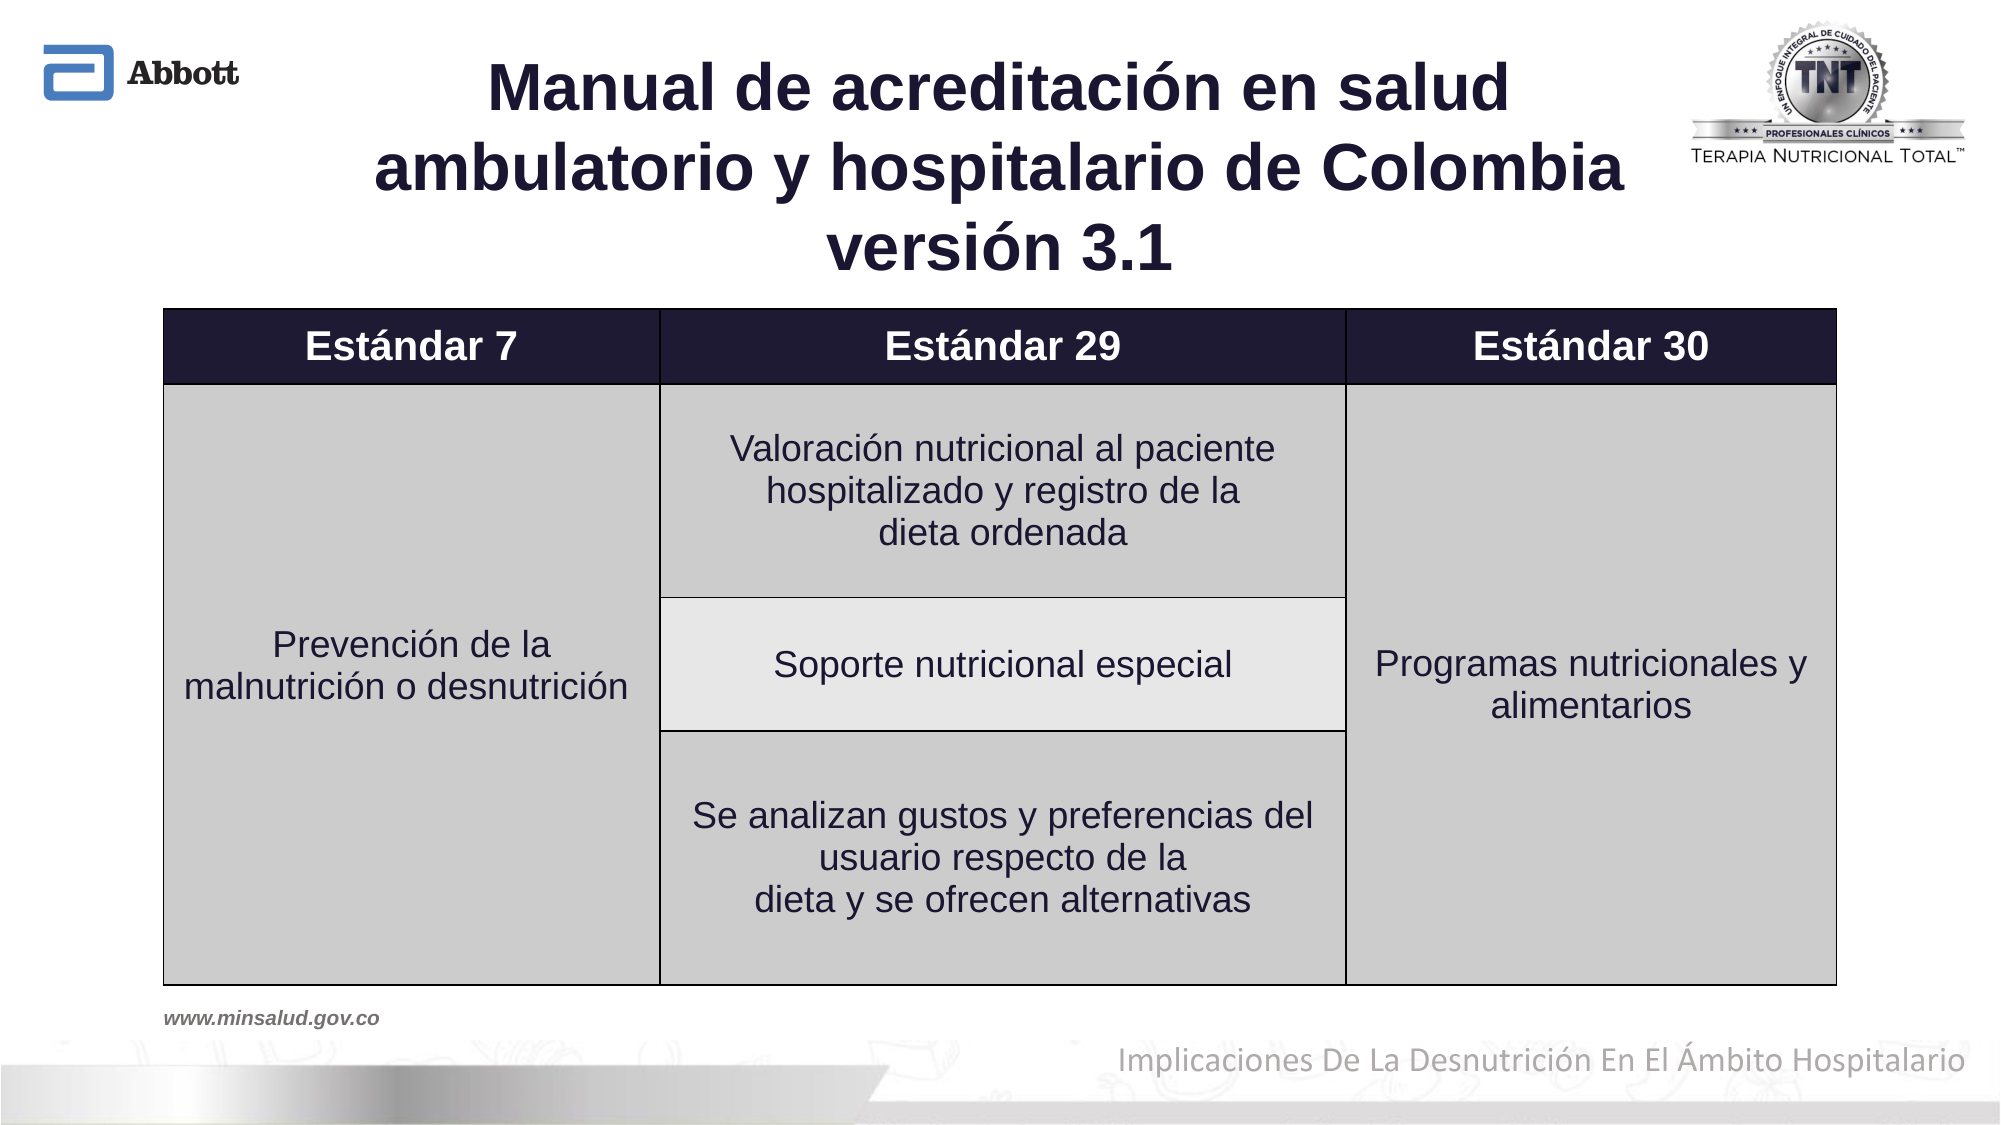

# Manual de acreditación en salud ambulatorio y hospitalario de Colombia versión 3.1
| Estándar 7 | Estándar 29 | Estándar 30 |
| --- | --- | --- |
| Prevención de la malnutrición o desnutrición | Valoración nutricional al paciente hospitalizado y registro de la dieta ordenada | Programas nutricionales y alimentarios |
|  | Soporte nutricional especial |  |
|  | Se analizan gustos y preferencias del usuario respecto de la dieta y se ofrecen alternativas |  |
www.minsalud.gov.co